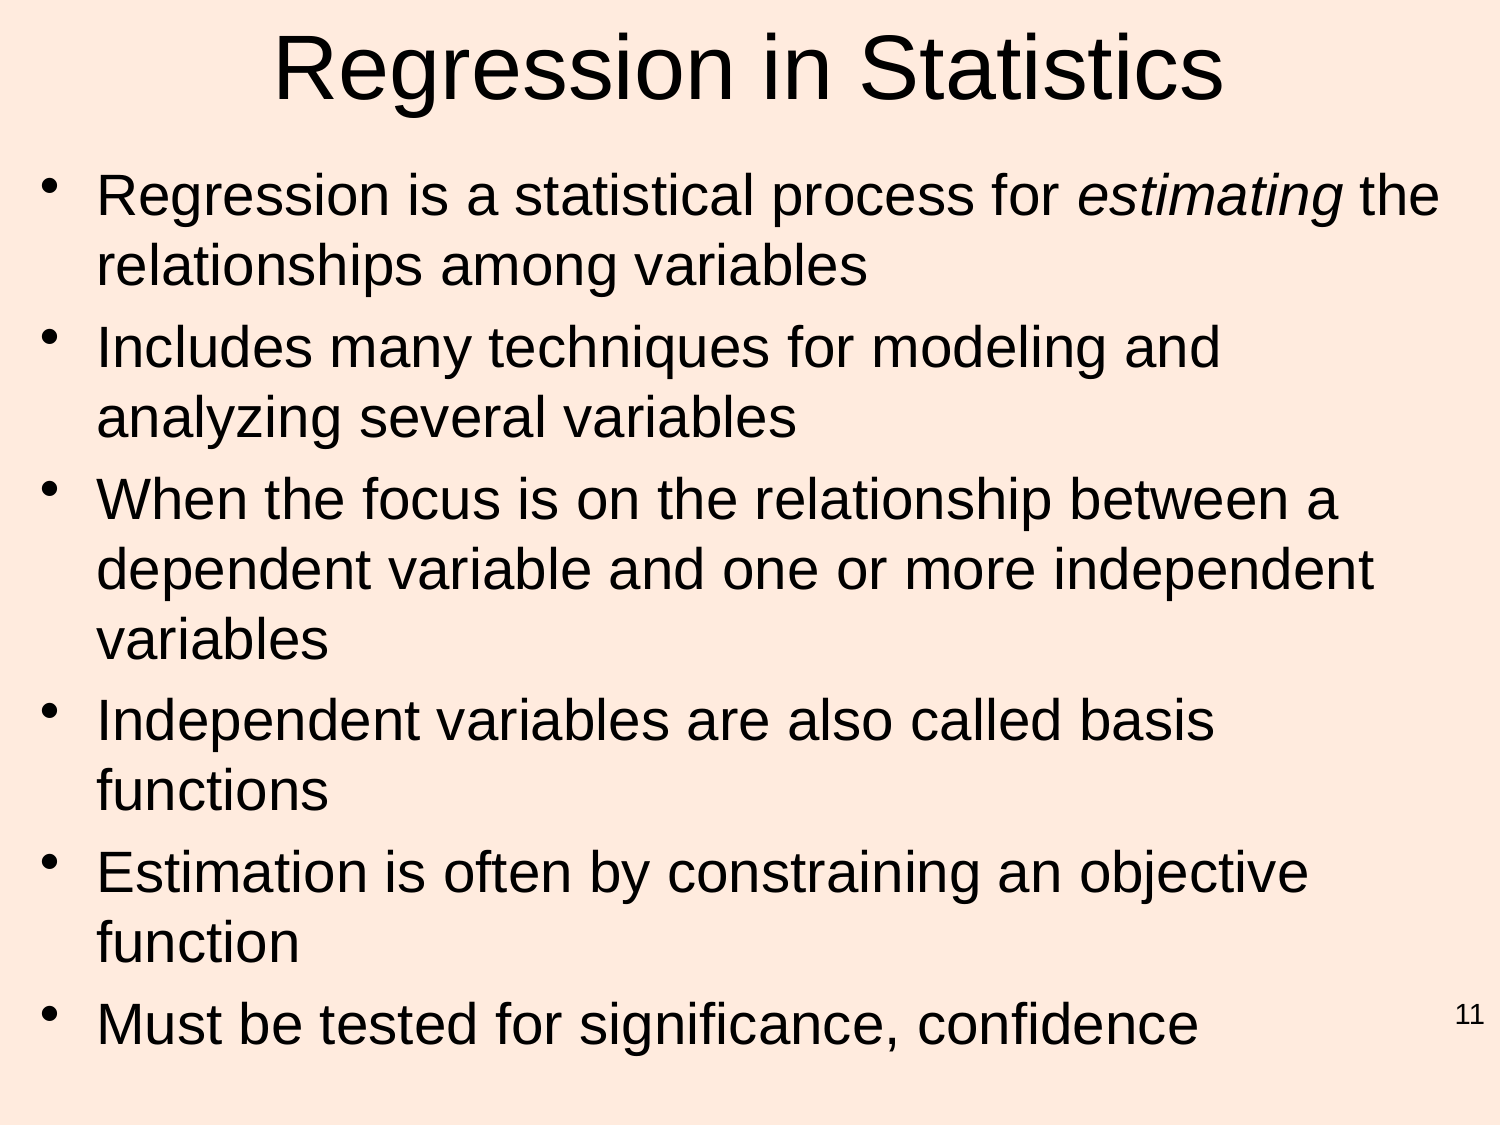

# Regression in Statistics
Regression is a statistical process for estimating the relationships among variables
Includes many techniques for modeling and analyzing several variables
When the focus is on the relationship between a dependent variable and one or more independent variables
Independent variables are also called basis functions
Estimation is often by constraining an objective function
Must be tested for significance, confidence
11